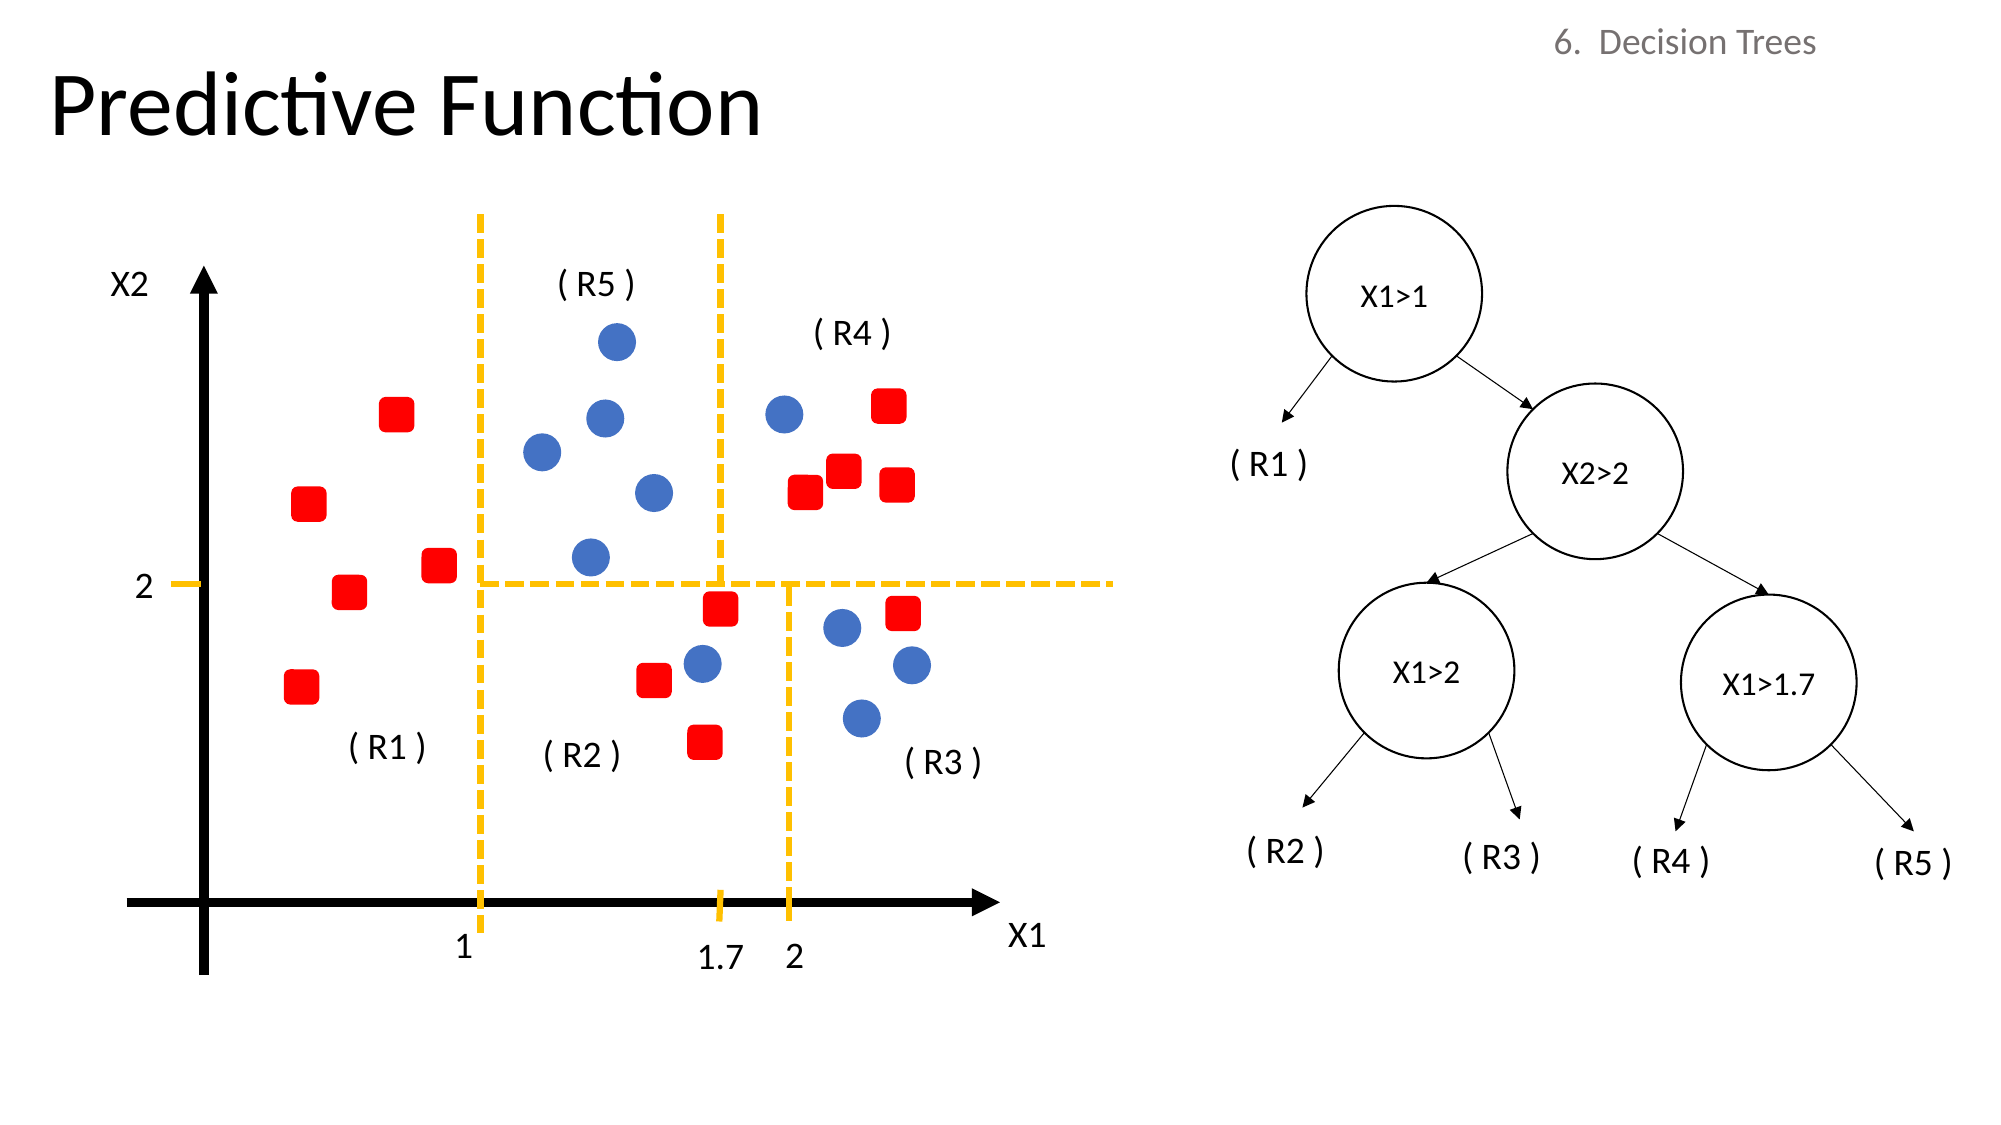

# Predictive Function
6.  Decision Trees
X1>1
( R5 )
X2
( R4 )

X2>2

( R1 )

2

X1>2

X1>1.7

( R1 )
( R2 )

( R3 )
( R2 )
( R3 )
( R4 )
( R5 )
X1
1
2
1.7